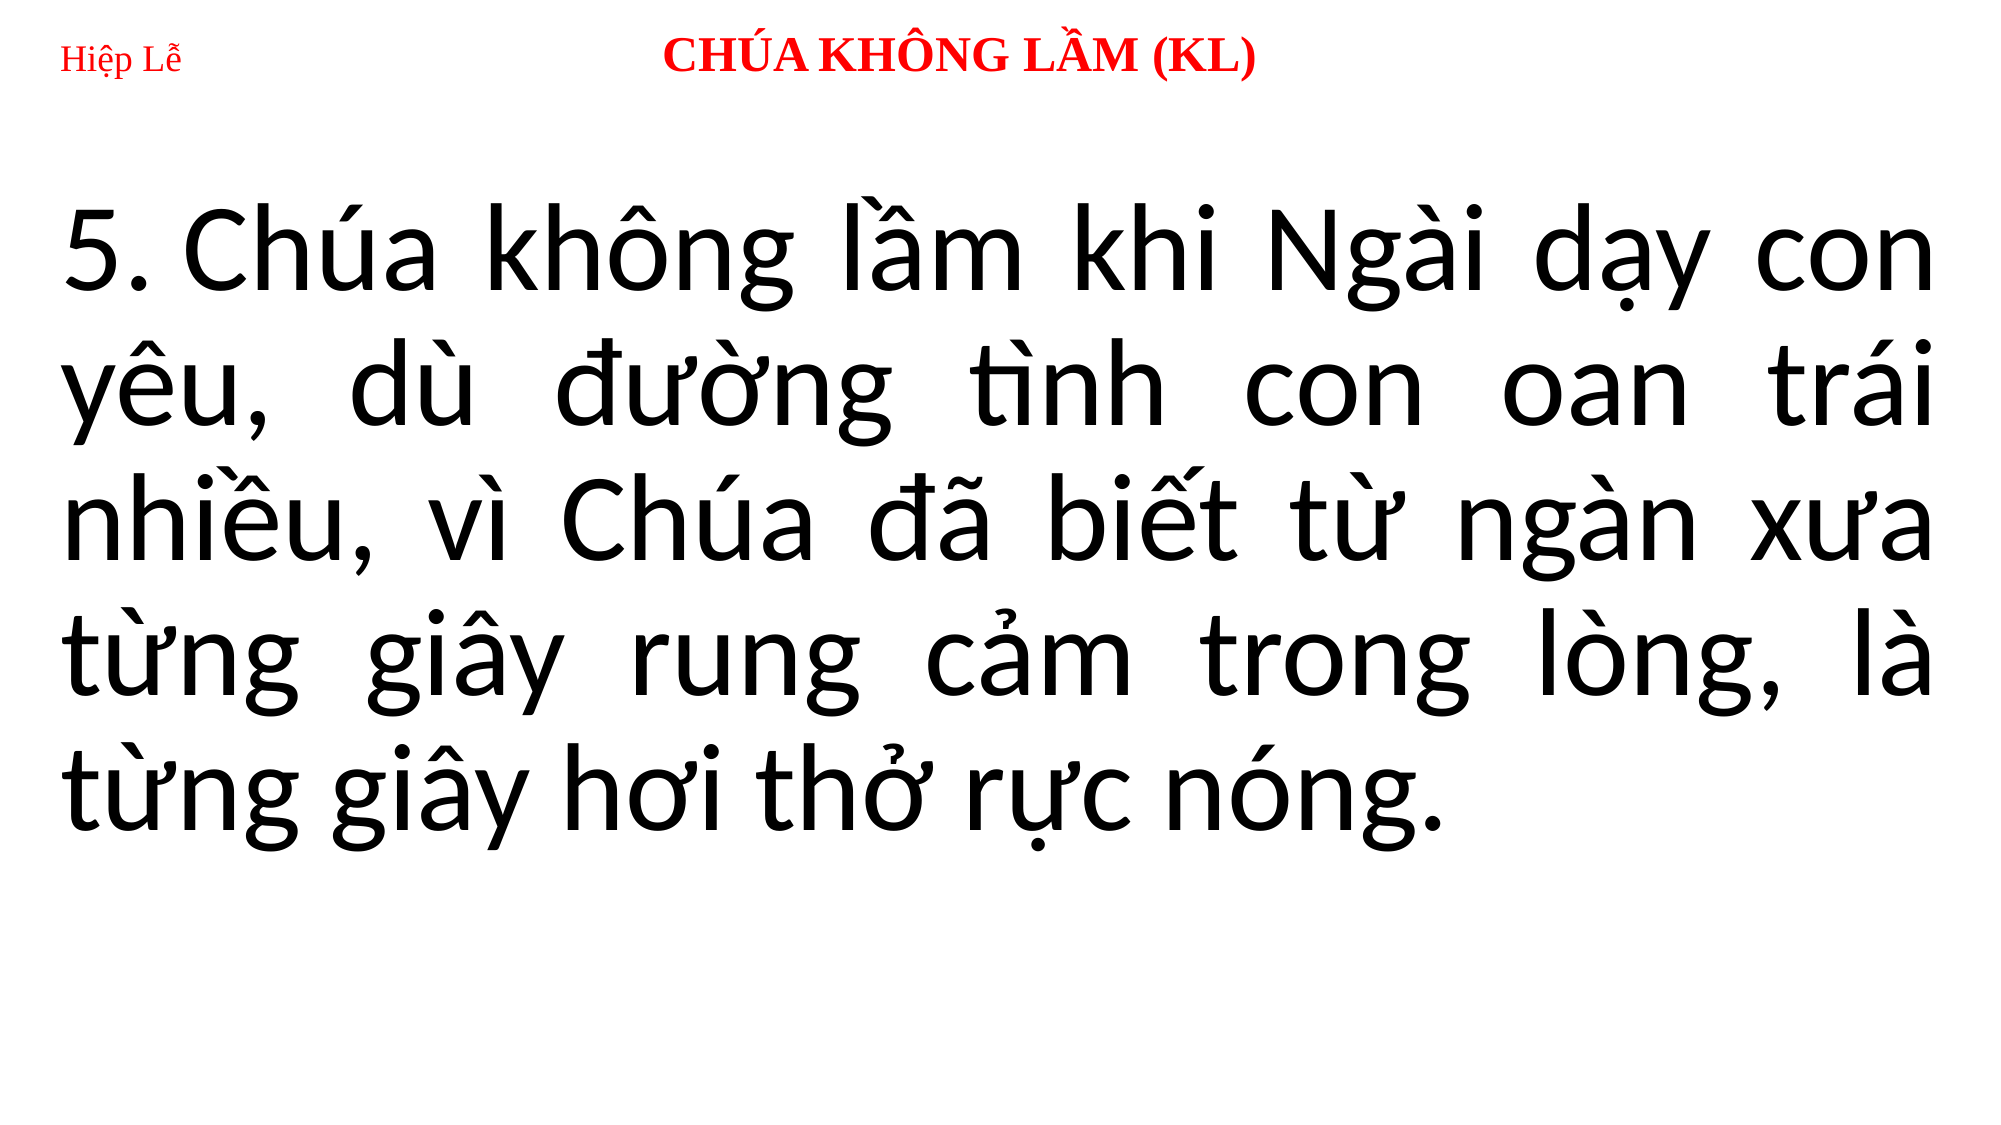

# Hiệp Lễ                                	                CHÚA KHÔNG LẦM (KL)
5. Chúa không lầm khi Ngài dạy con yêu, dù đường tình con oan trái nhiều, vì Chúa đã biết từ ngàn xưa từng giây rung cảm trong lòng, là từng giây hơi thở rực nóng.